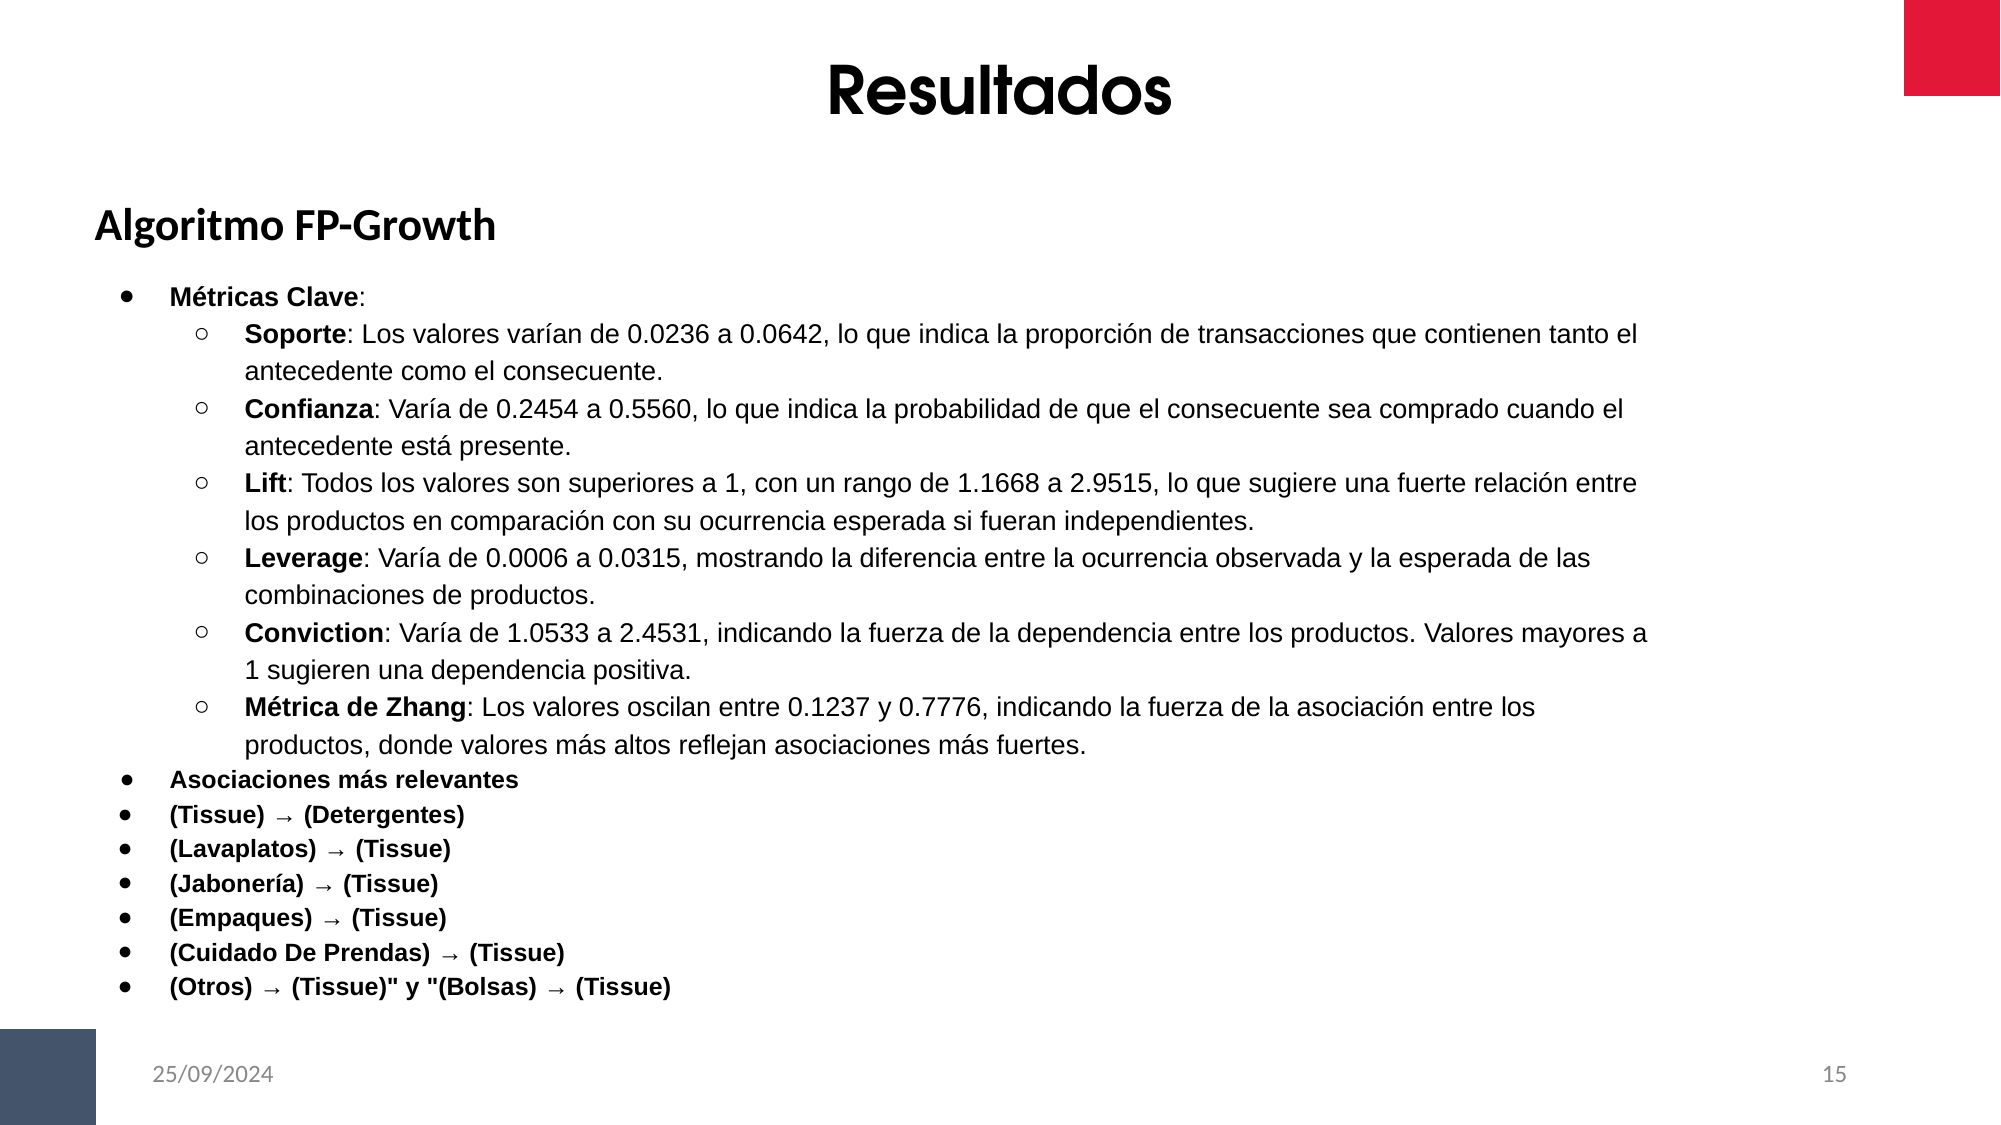

Resultados
Algoritmo FP-Growth
Métricas Clave:
Soporte: Los valores varían de 0.0236 a 0.0642, lo que indica la proporción de transacciones que contienen tanto el antecedente como el consecuente.
Confianza: Varía de 0.2454 a 0.5560, lo que indica la probabilidad de que el consecuente sea comprado cuando el antecedente está presente.
Lift: Todos los valores son superiores a 1, con un rango de 1.1668 a 2.9515, lo que sugiere una fuerte relación entre los productos en comparación con su ocurrencia esperada si fueran independientes.
Leverage: Varía de 0.0006 a 0.0315, mostrando la diferencia entre la ocurrencia observada y la esperada de las combinaciones de productos.
Conviction: Varía de 1.0533 a 2.4531, indicando la fuerza de la dependencia entre los productos. Valores mayores a 1 sugieren una dependencia positiva.
Métrica de Zhang: Los valores oscilan entre 0.1237 y 0.7776, indicando la fuerza de la asociación entre los productos, donde valores más altos reflejan asociaciones más fuertes.
Asociaciones más relevantes
(Tissue) → (Detergentes)
(Lavaplatos) → (Tissue)
(Jabonería) → (Tissue)
(Empaques) → (Tissue)
(Cuidado De Prendas) → (Tissue)
(Otros) → (Tissue)" y "(Bolsas) → (Tissue)

25/09/2024
15